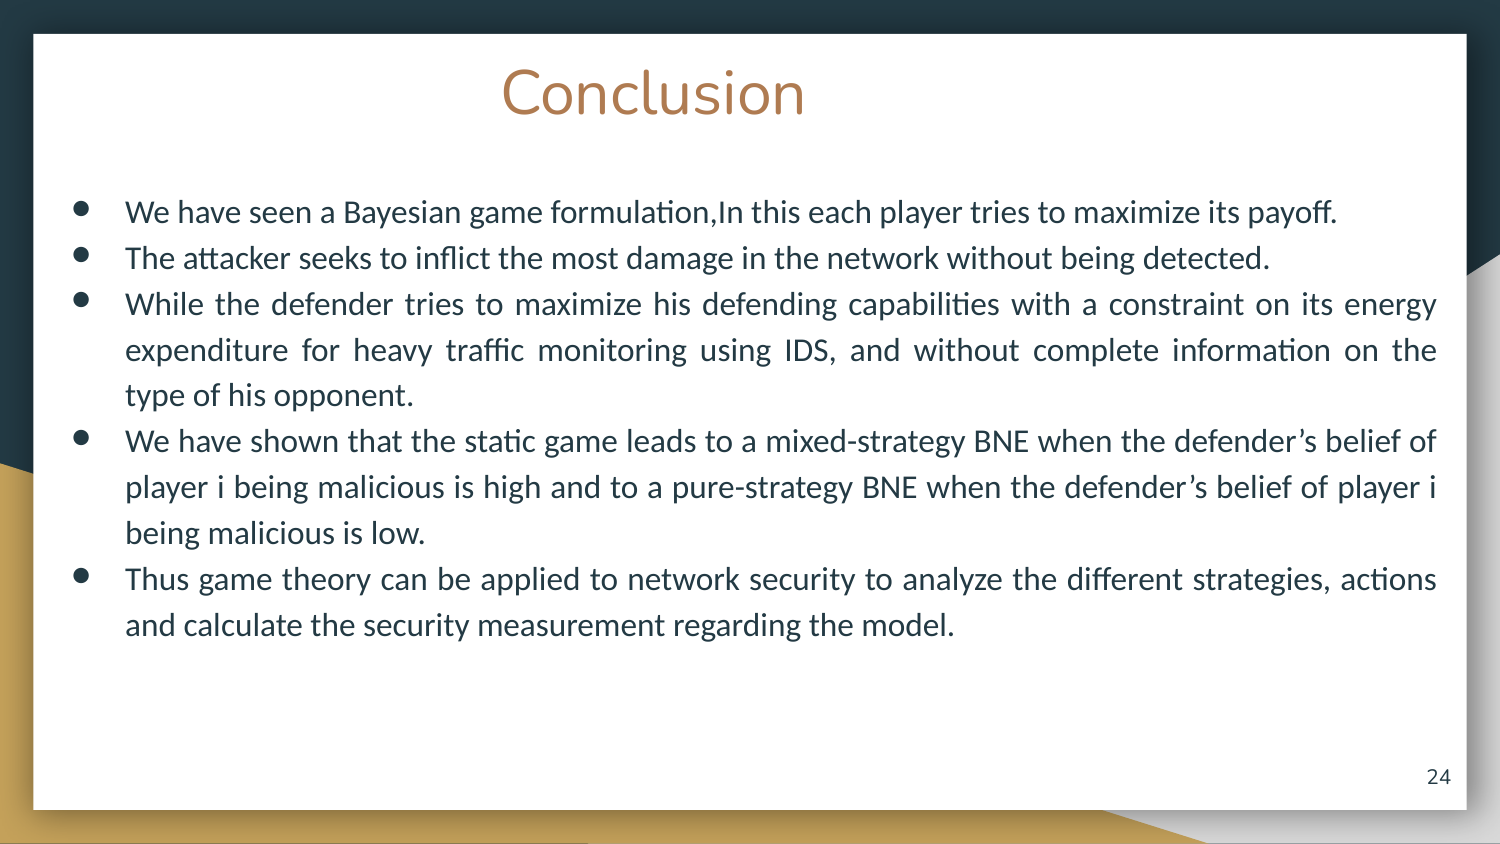

# Conclusion
We have seen a Bayesian game formulation,In this each player tries to maximize its payoff.
The attacker seeks to inflict the most damage in the network without being detected.
While the defender tries to maximize his defending capabilities with a constraint on its energy expenditure for heavy traffic monitoring using IDS, and without complete information on the type of his opponent.
We have shown that the static game leads to a mixed-strategy BNE when the defender’s belief of player i being malicious is high and to a pure-strategy BNE when the defender’s belief of player i being malicious is low.
Thus game theory can be applied to network security to analyze the different strategies, actions and calculate the security measurement regarding the model.

24